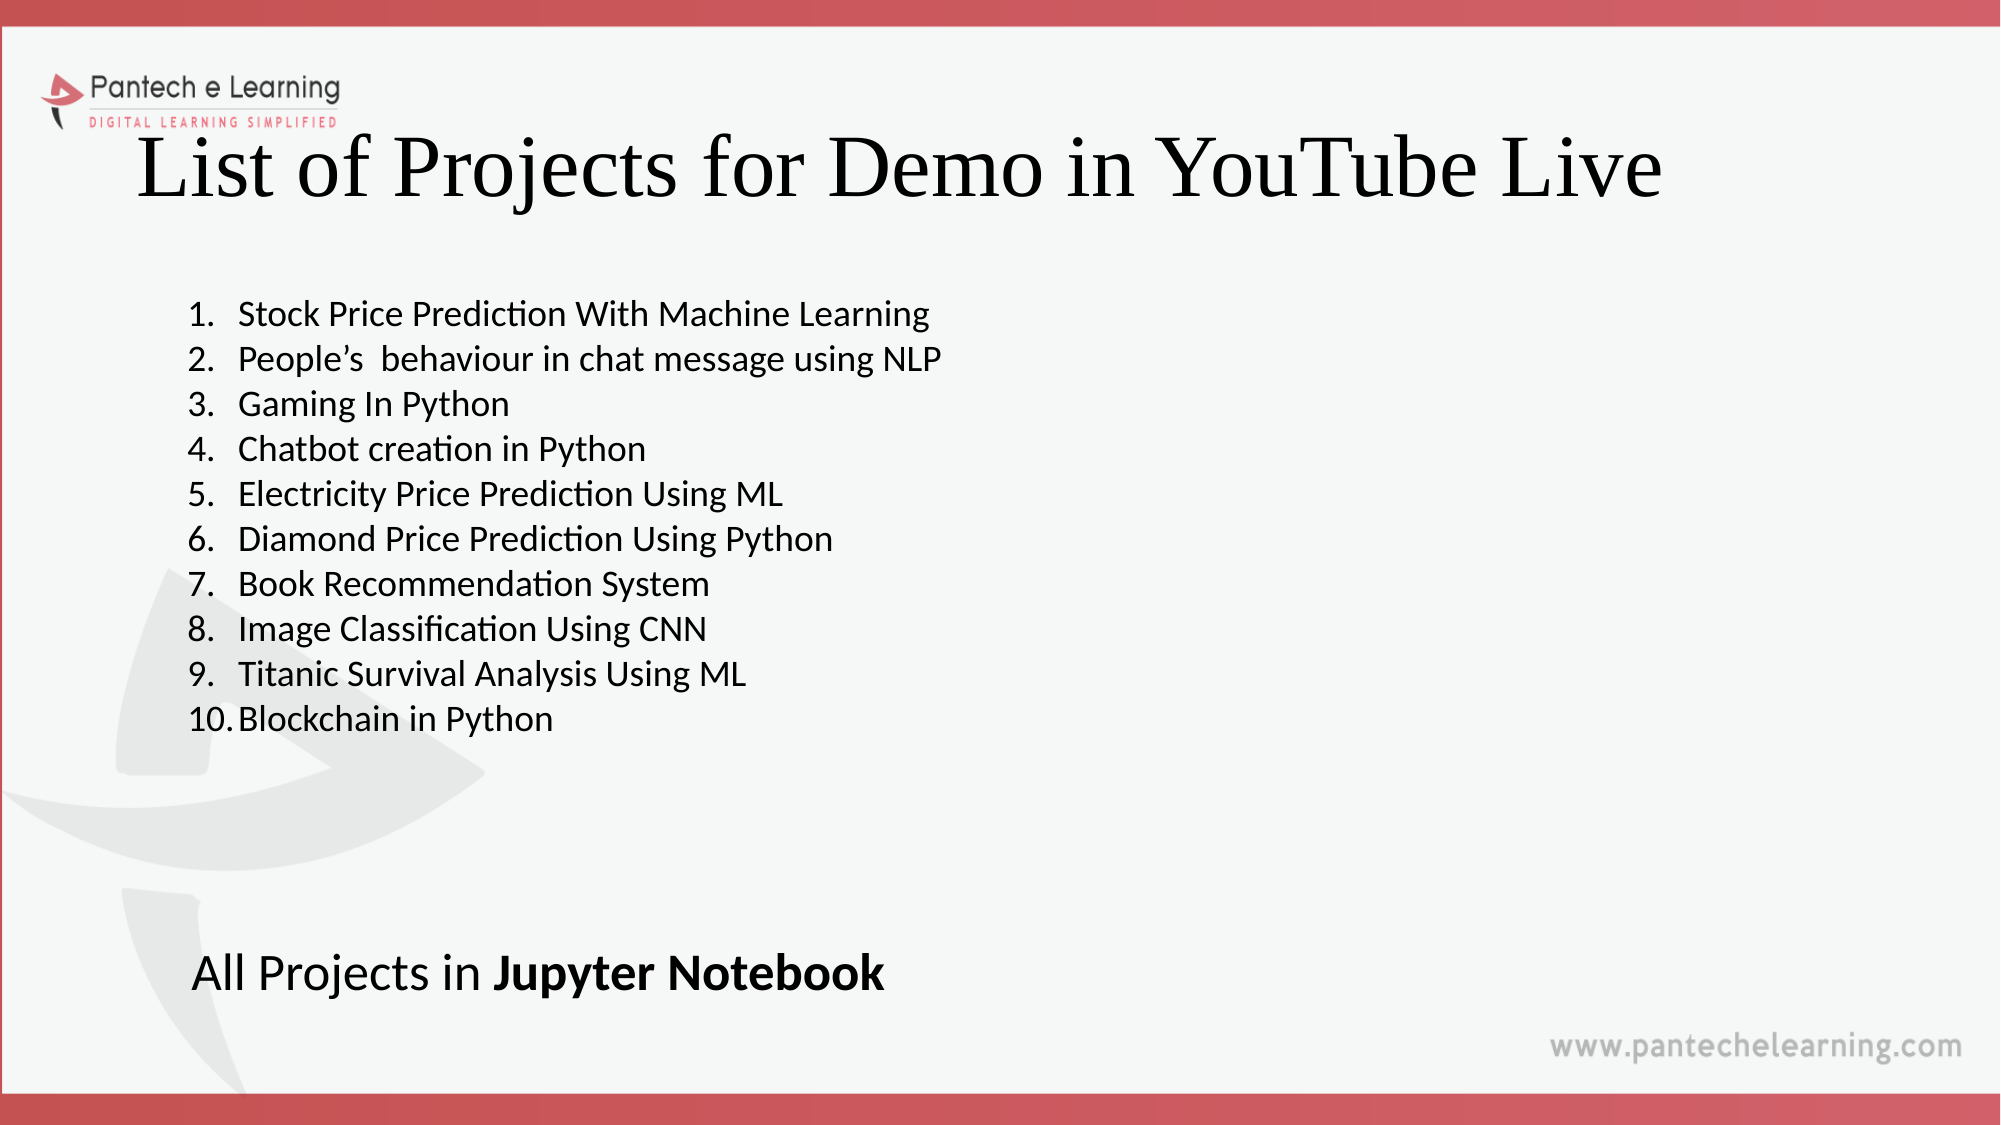

# List of Projects for Demo in YouTube Live
Stock Price Prediction With Machine Learning
People’s  behaviour in chat message using NLP
Gaming In Python
Chatbot creation in Python
Electricity Price Prediction Using ML
Diamond Price Prediction Using Python
Book Recommendation System
Image Classification Using CNN
Titanic Survival Analysis Using ML
Blockchain in Python
All Projects in Jupyter Notebook